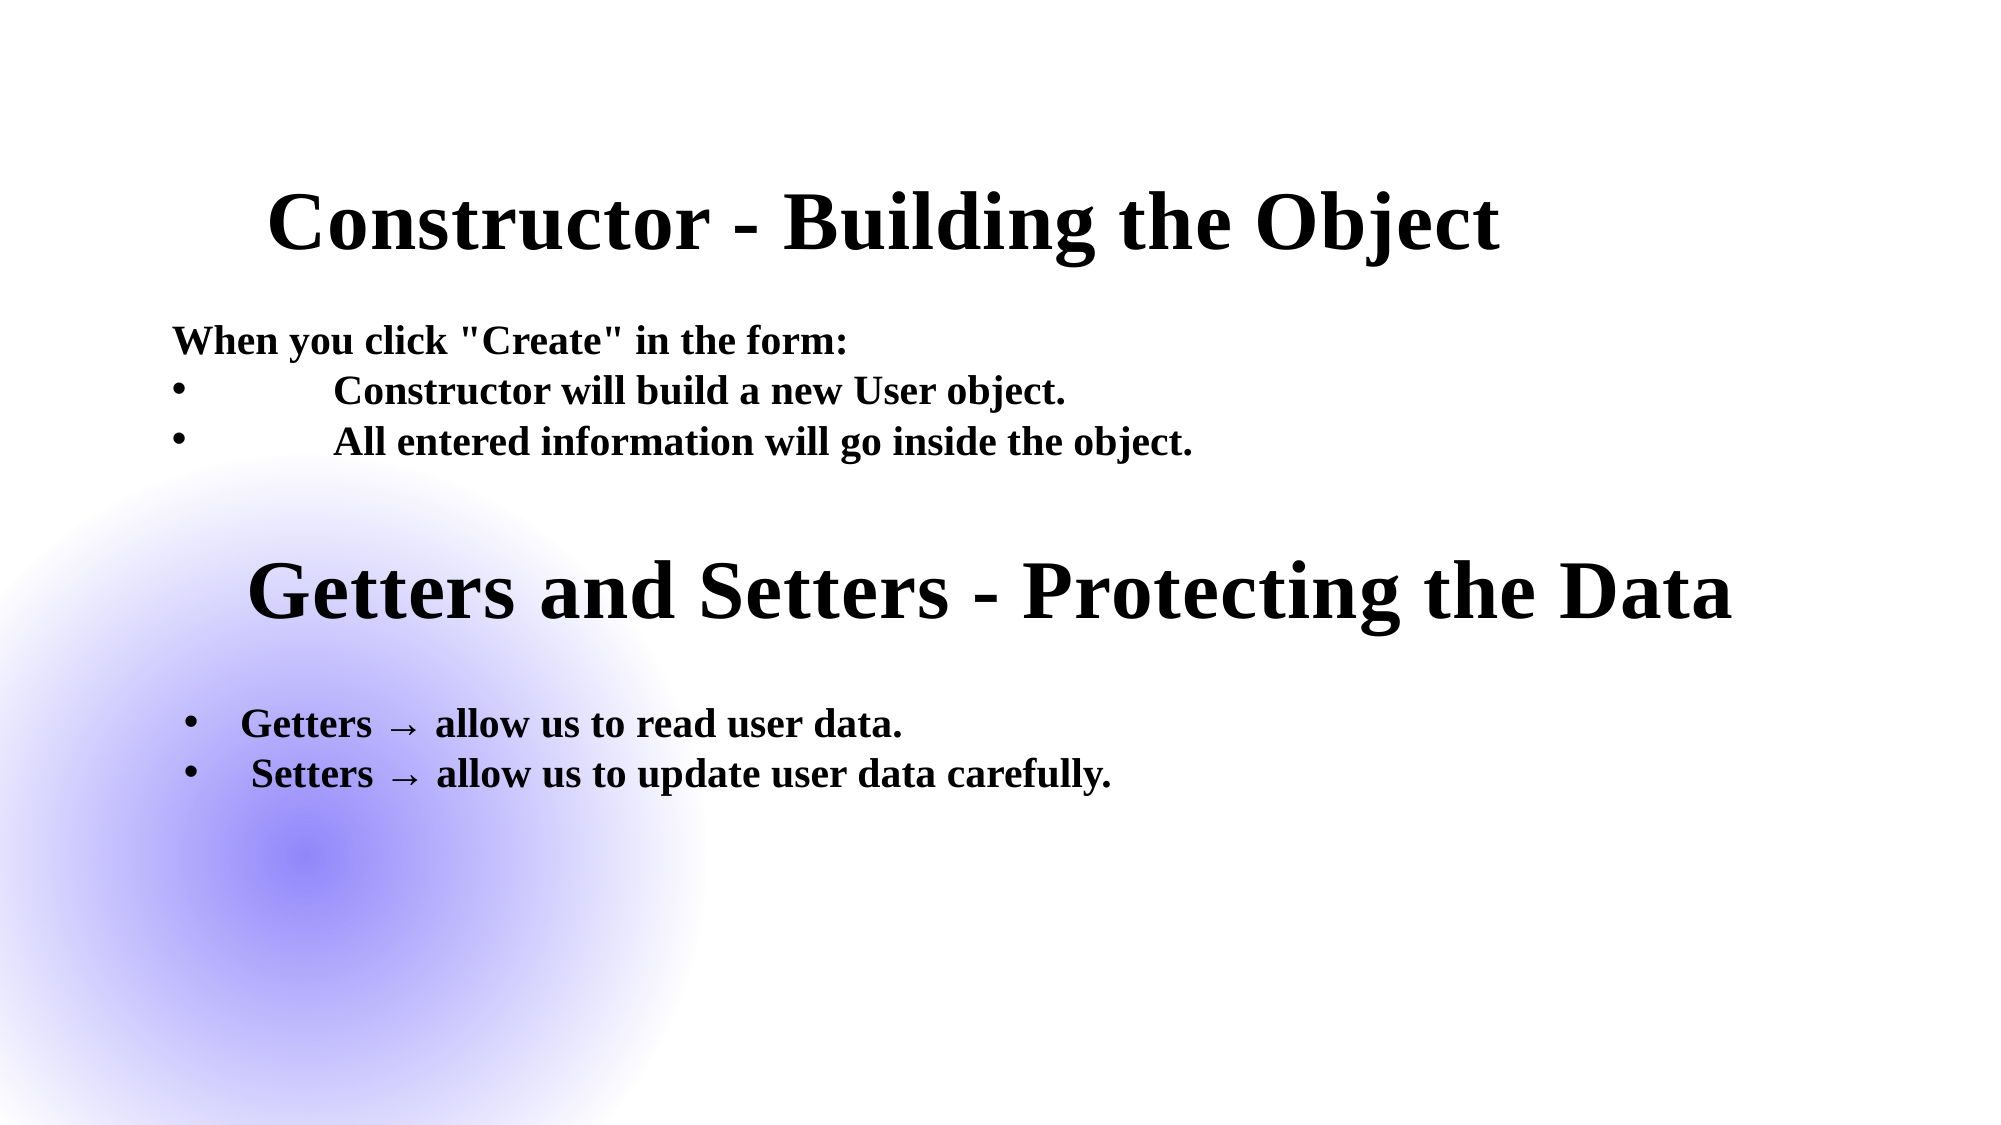

Constructor - Building the Object
When you click "Create" in the form:
          Constructor will build a new User object.
          All entered information will go inside the object.

Getters and Setters - Protecting the Data
Getters → allow us to read user data.
 Setters → allow us to update user data carefully.